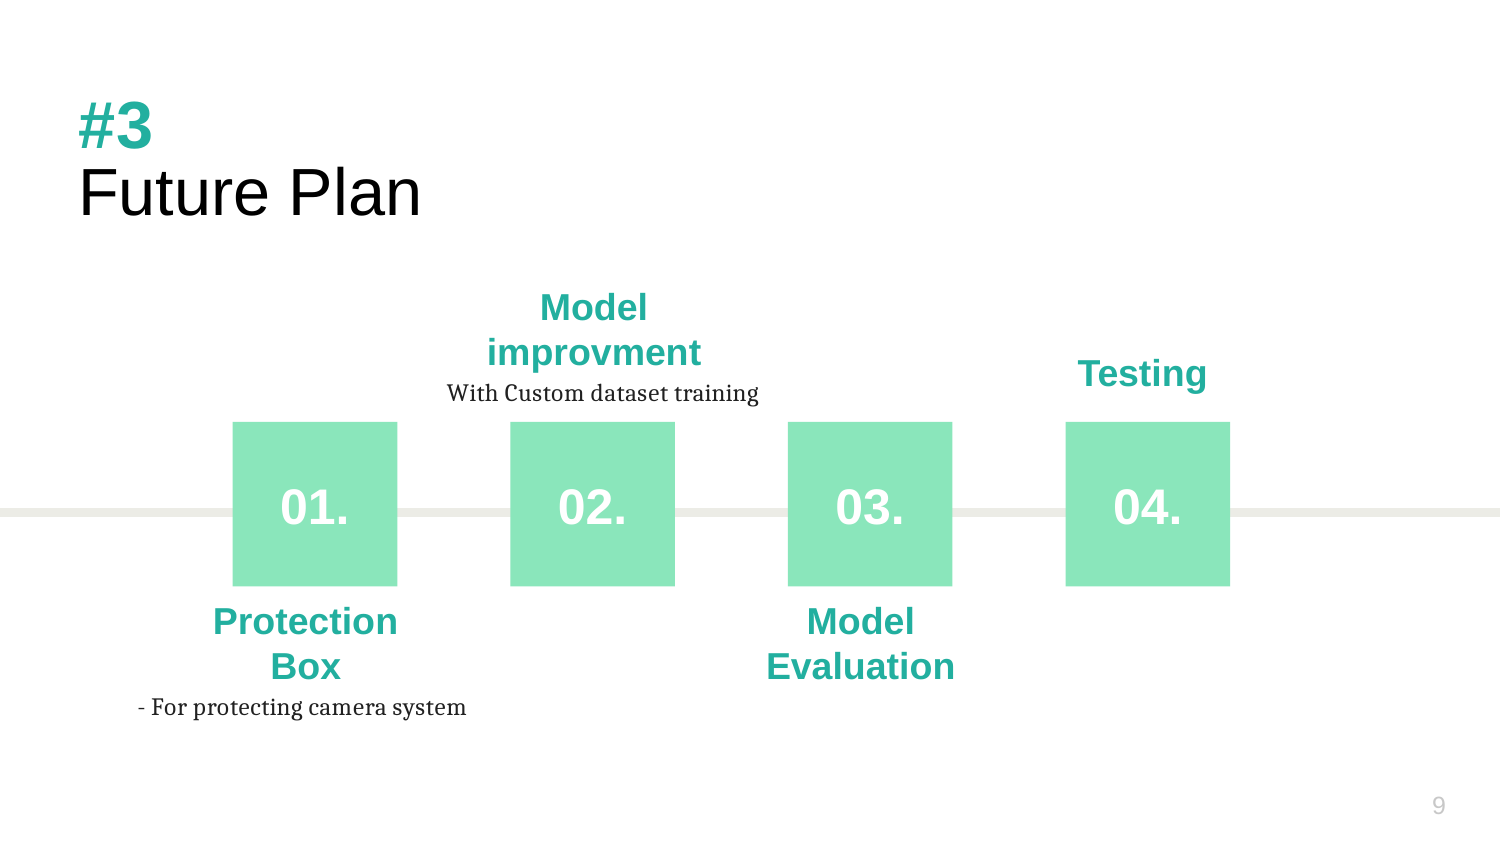

# #3
Future Plan
Model improvment
Testing
With Custom dataset training
01.
02.
03.
04.
Protection Box
Model Evaluation
- For protecting camera system
9